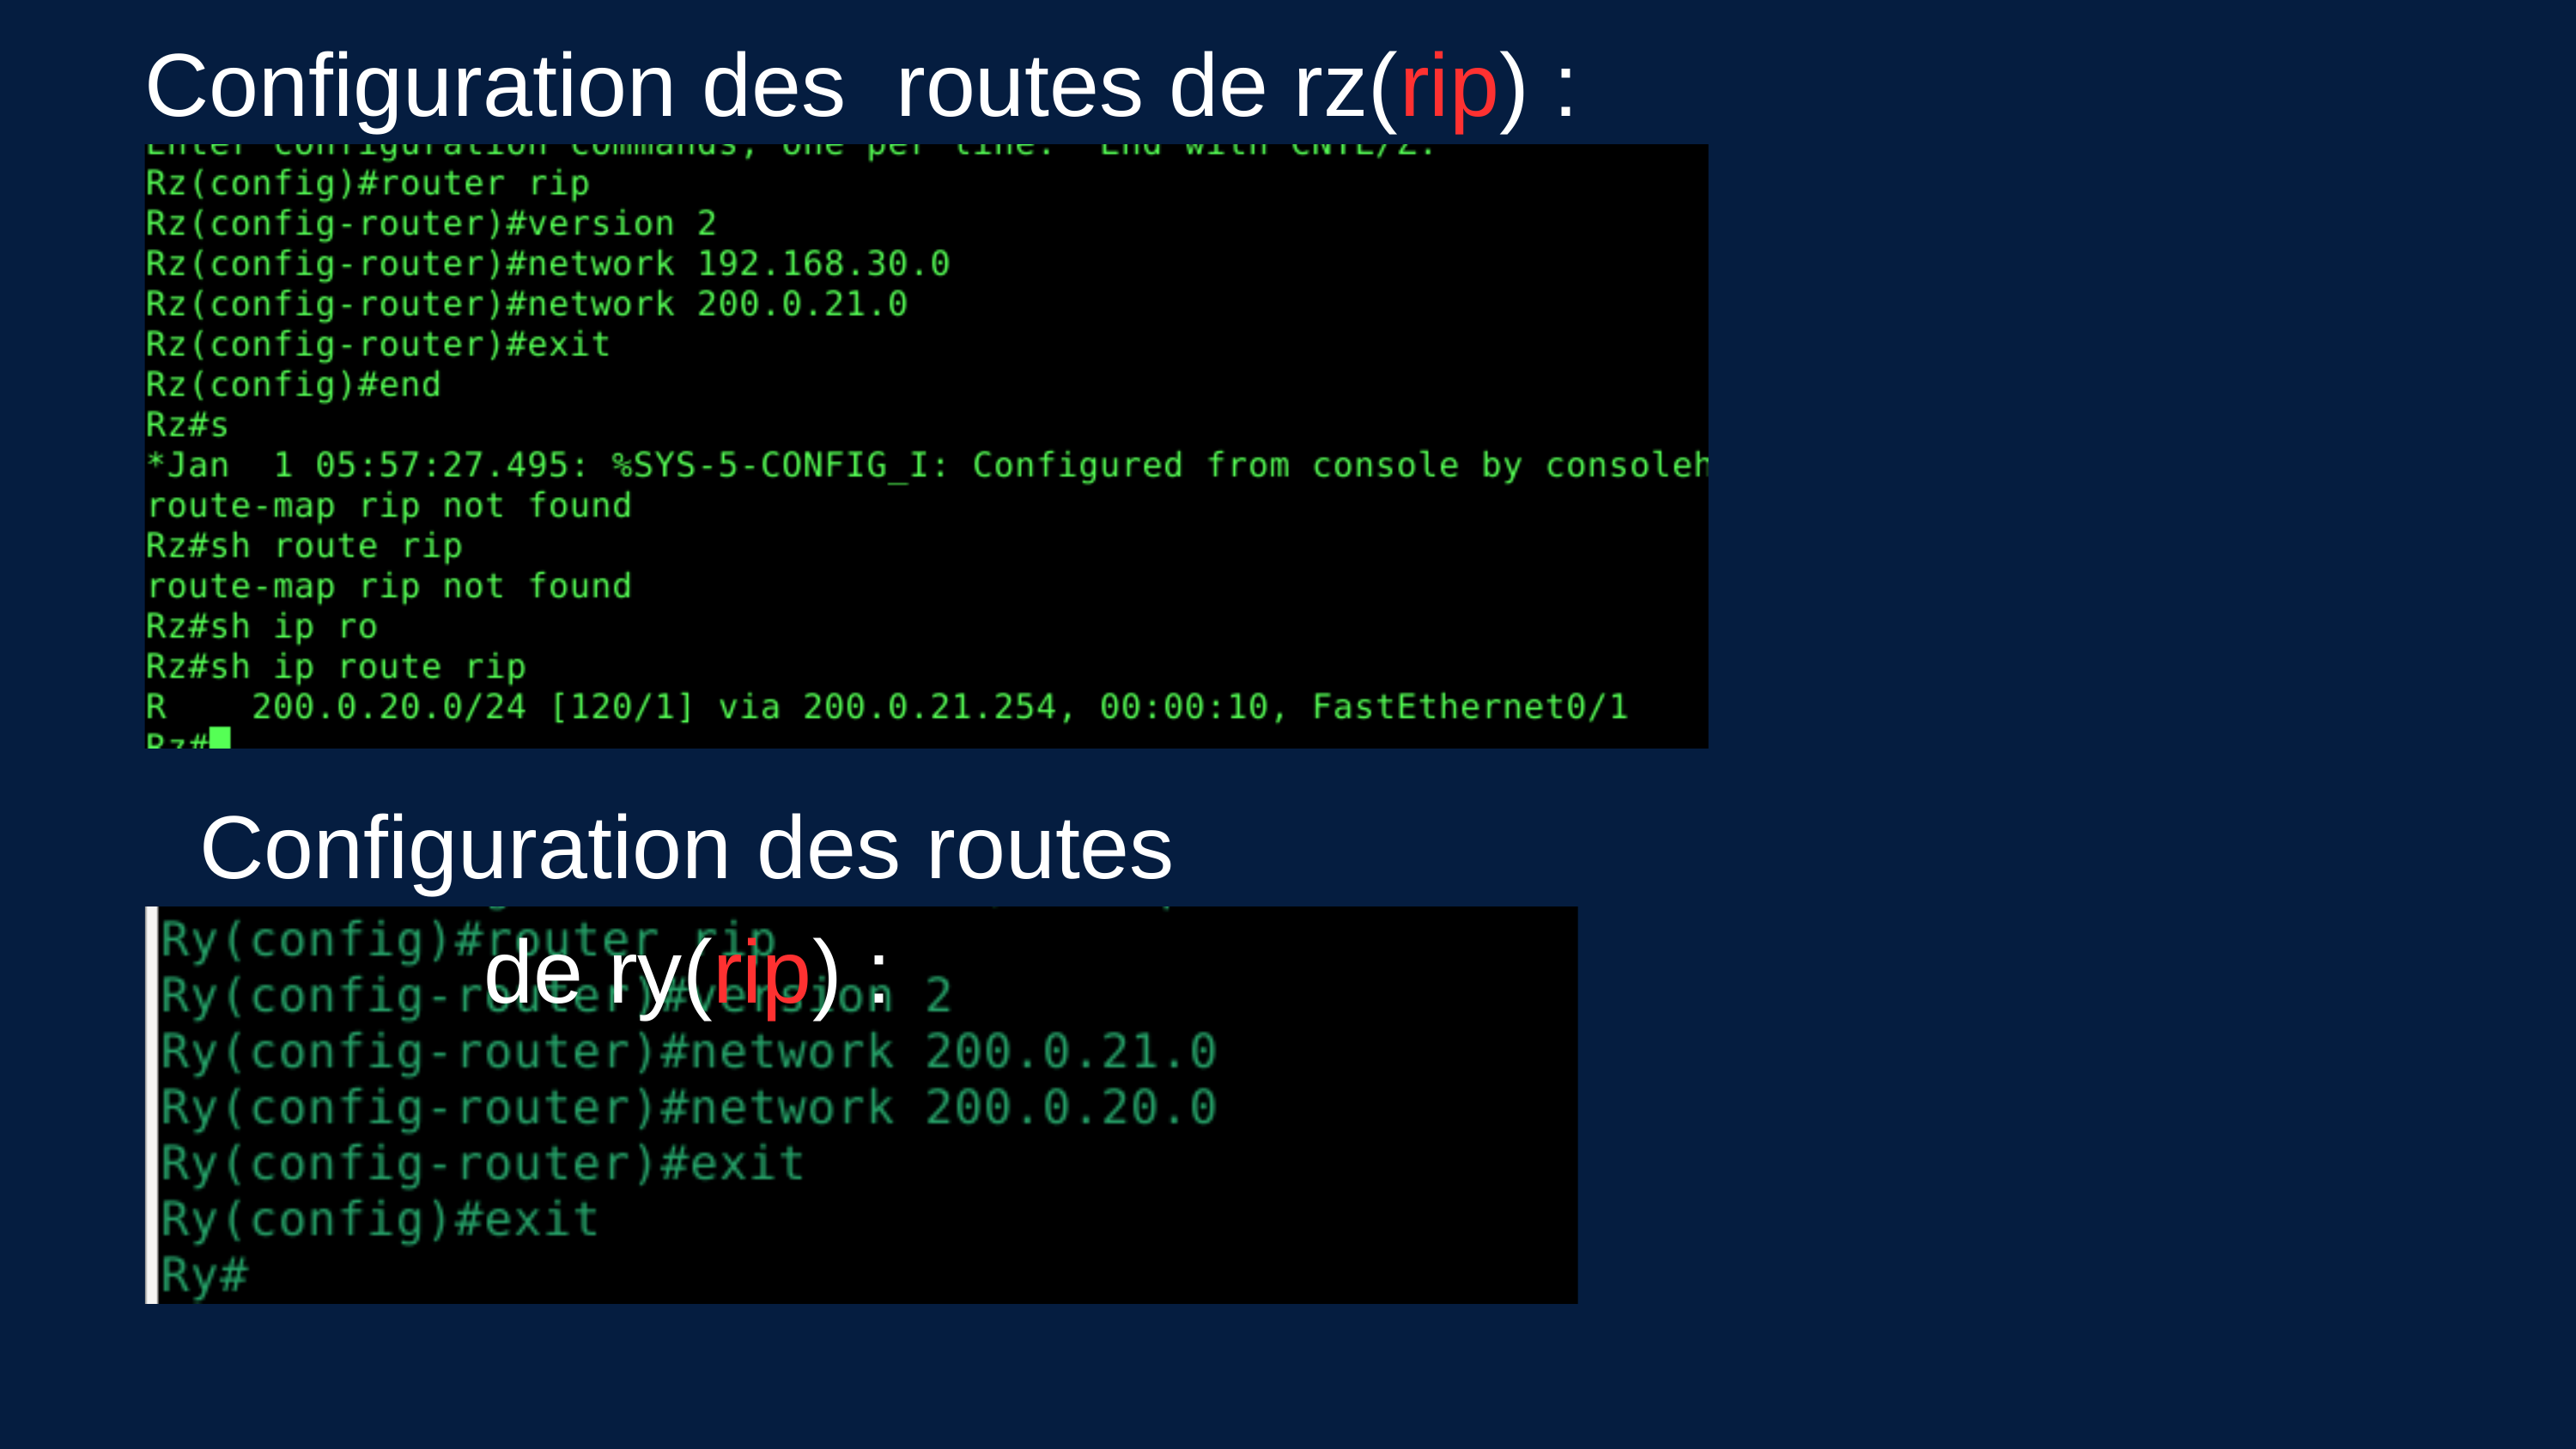

Configuration des  routes de rz(rip) :

Configuration des routes de ry(rip) :